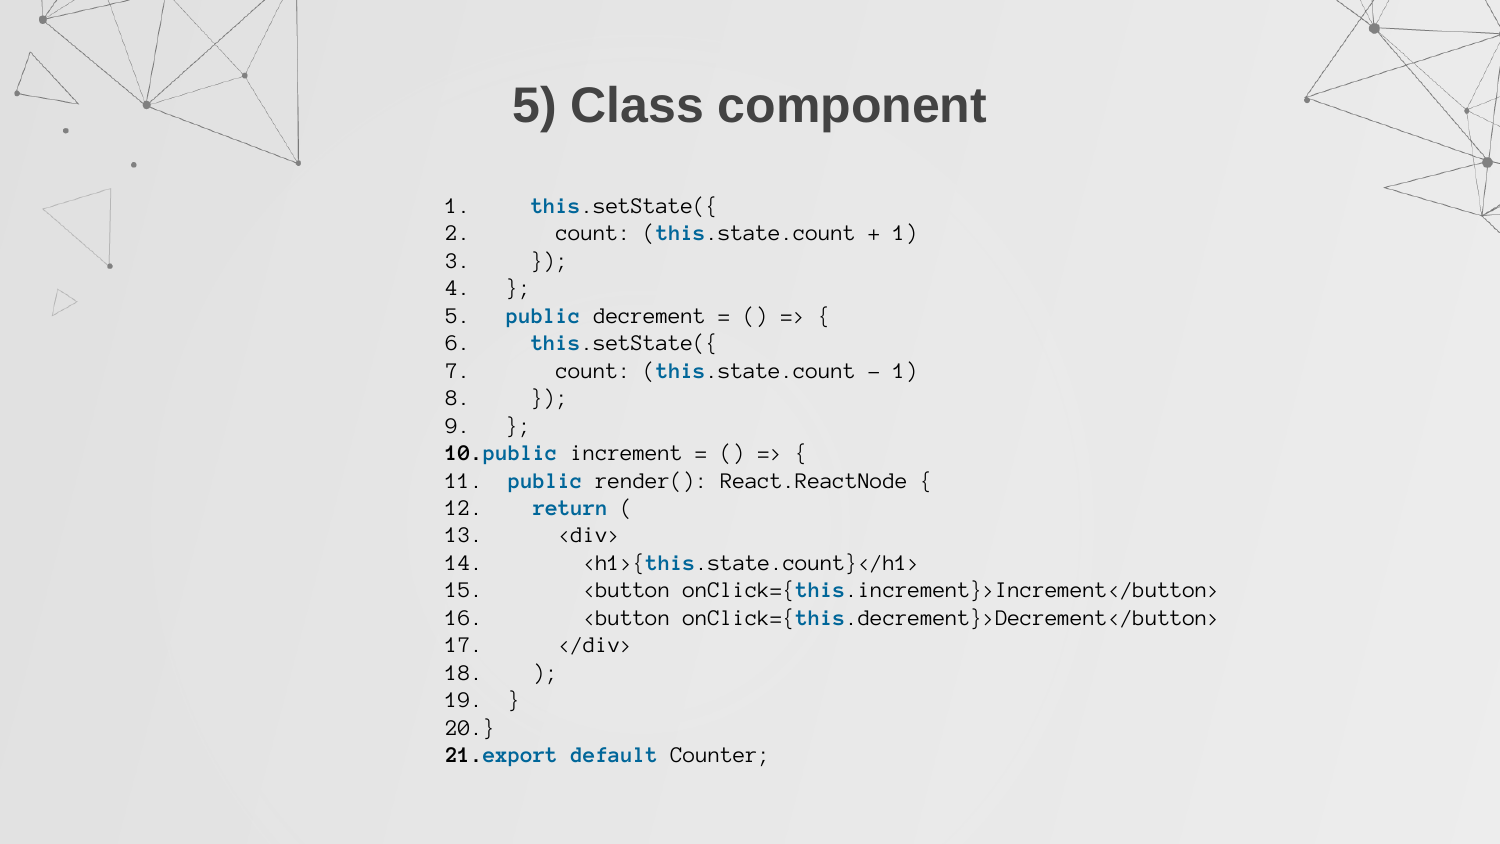

# 5) Class component
    this.setState({
      count: (this.state.count + 1)
    });
  };
  public decrement = () => {
    this.setState({
      count: (this.state.count - 1)
    });
  };
public increment = () => {
  public render(): React.ReactNode {
    return (
      <div>
        <h1>{this.state.count}</h1>
        <button onClick={this.increment}>Increment</button>
        <button onClick={this.decrement}>Decrement</button>
      </div>
    );
  }
}
export default Counter;